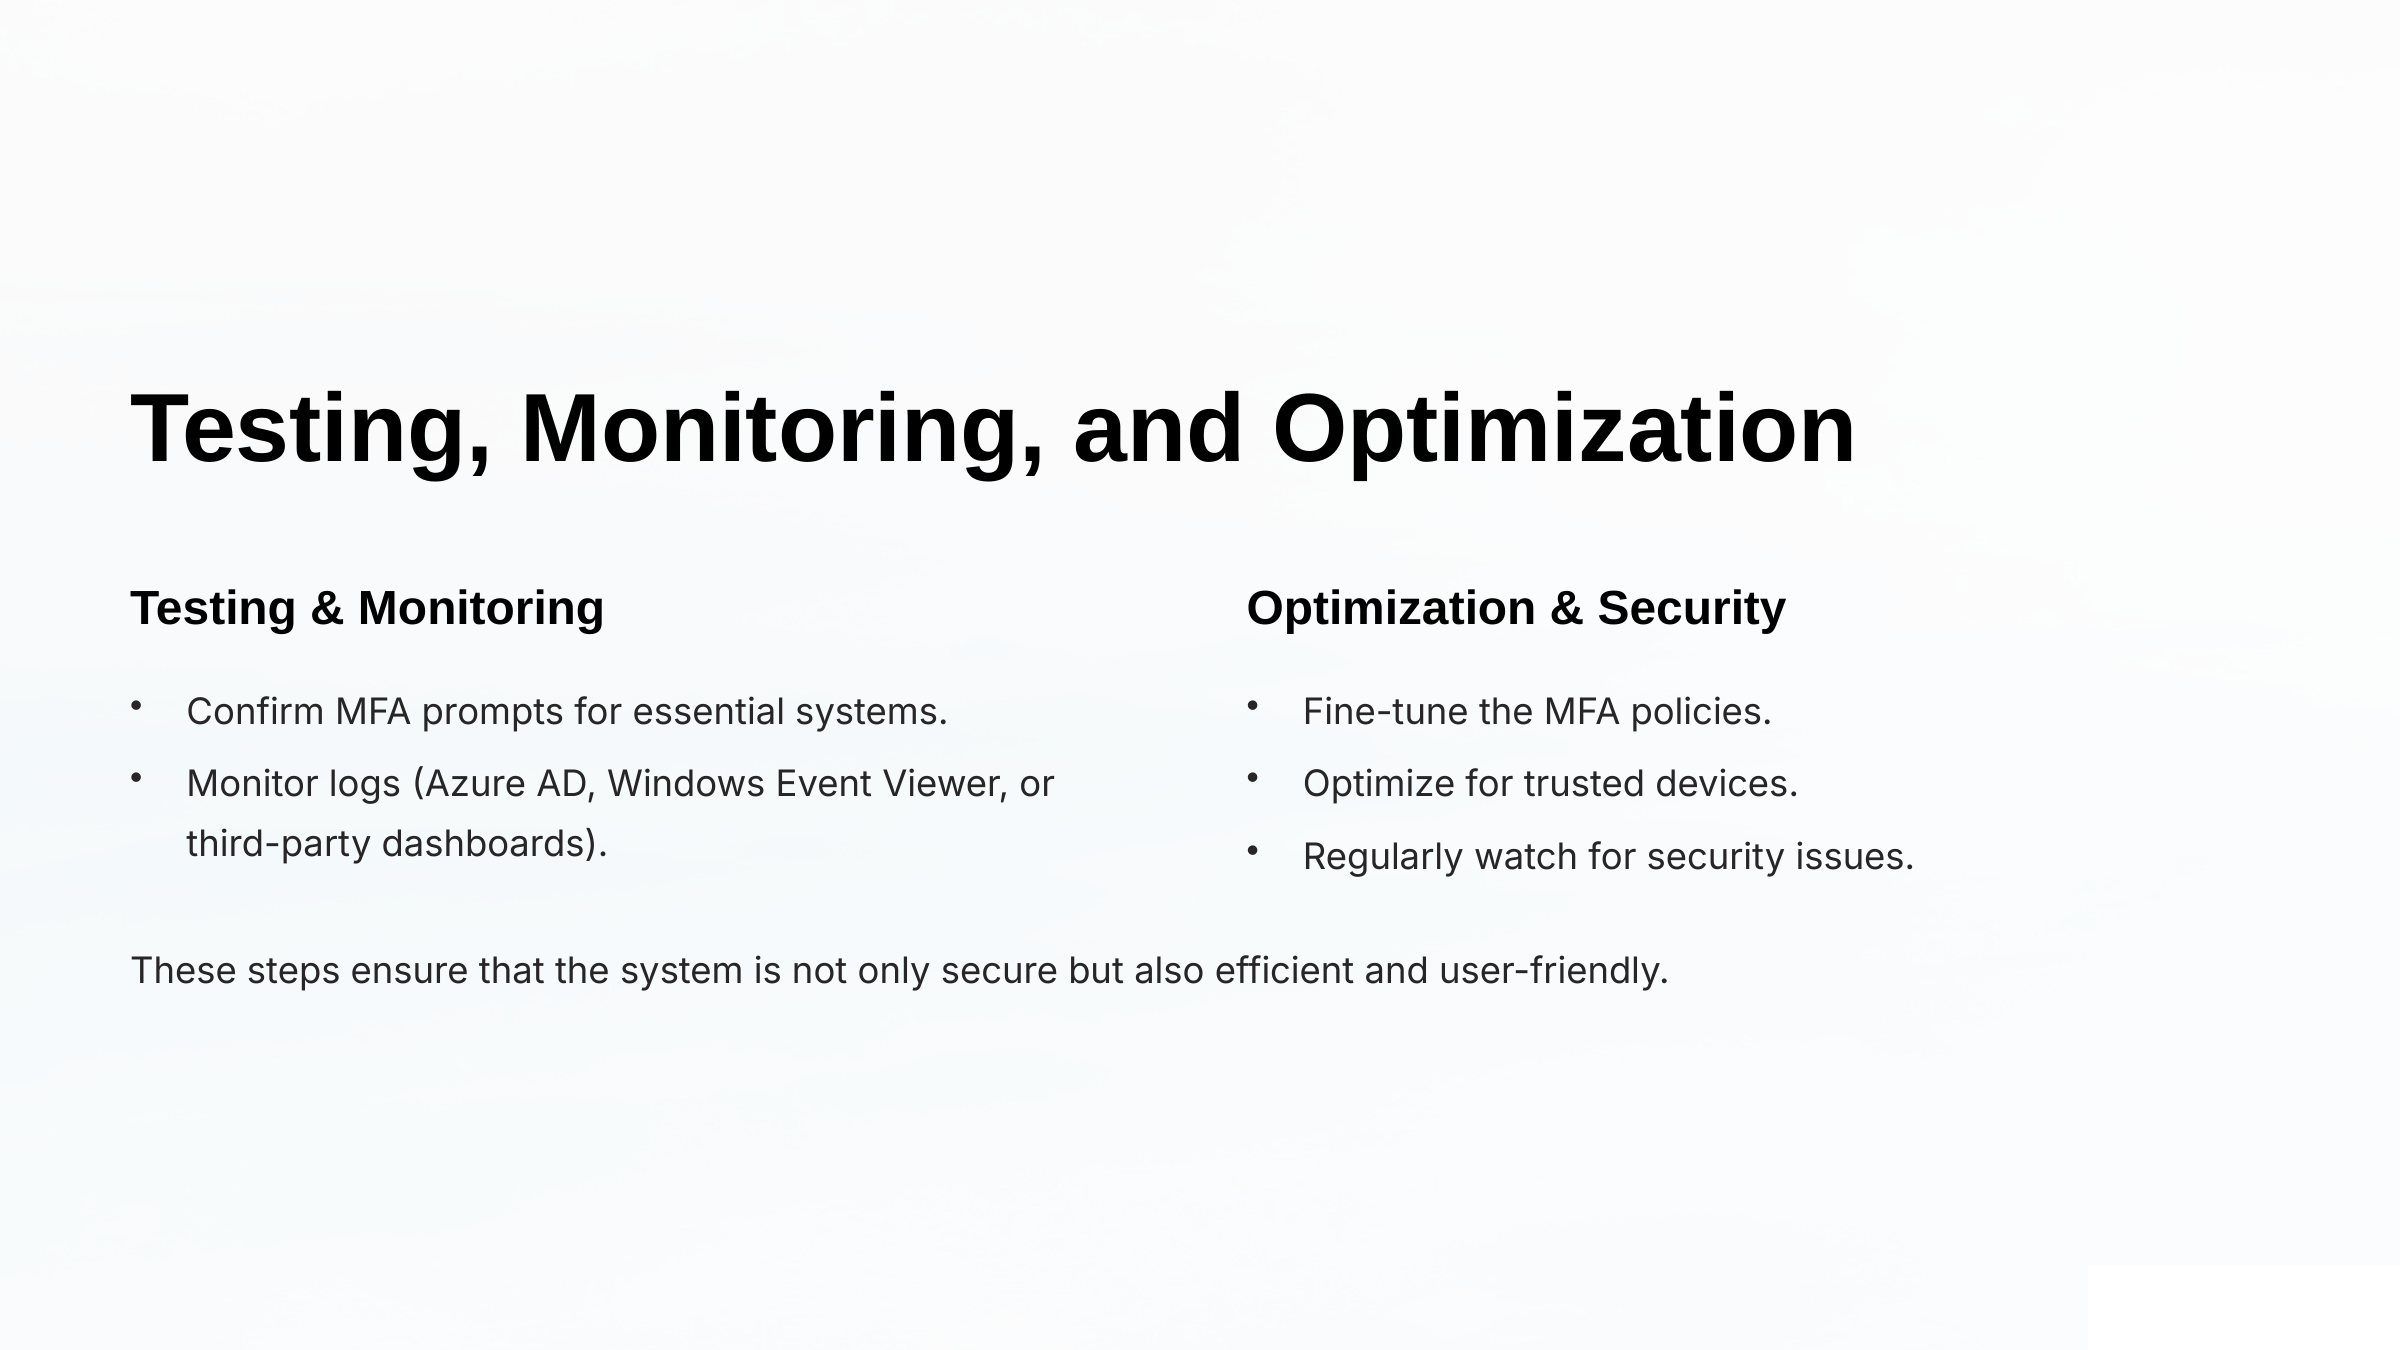

Testing, Monitoring, and Optimization
Testing & Monitoring
Optimization & Security
Confirm MFA prompts for essential systems.
Fine-tune the MFA policies.
Monitor logs (Azure AD, Windows Event Viewer, or third-party dashboards).
Optimize for trusted devices.
Regularly watch for security issues.
These steps ensure that the system is not only secure but also efficient and user-friendly.